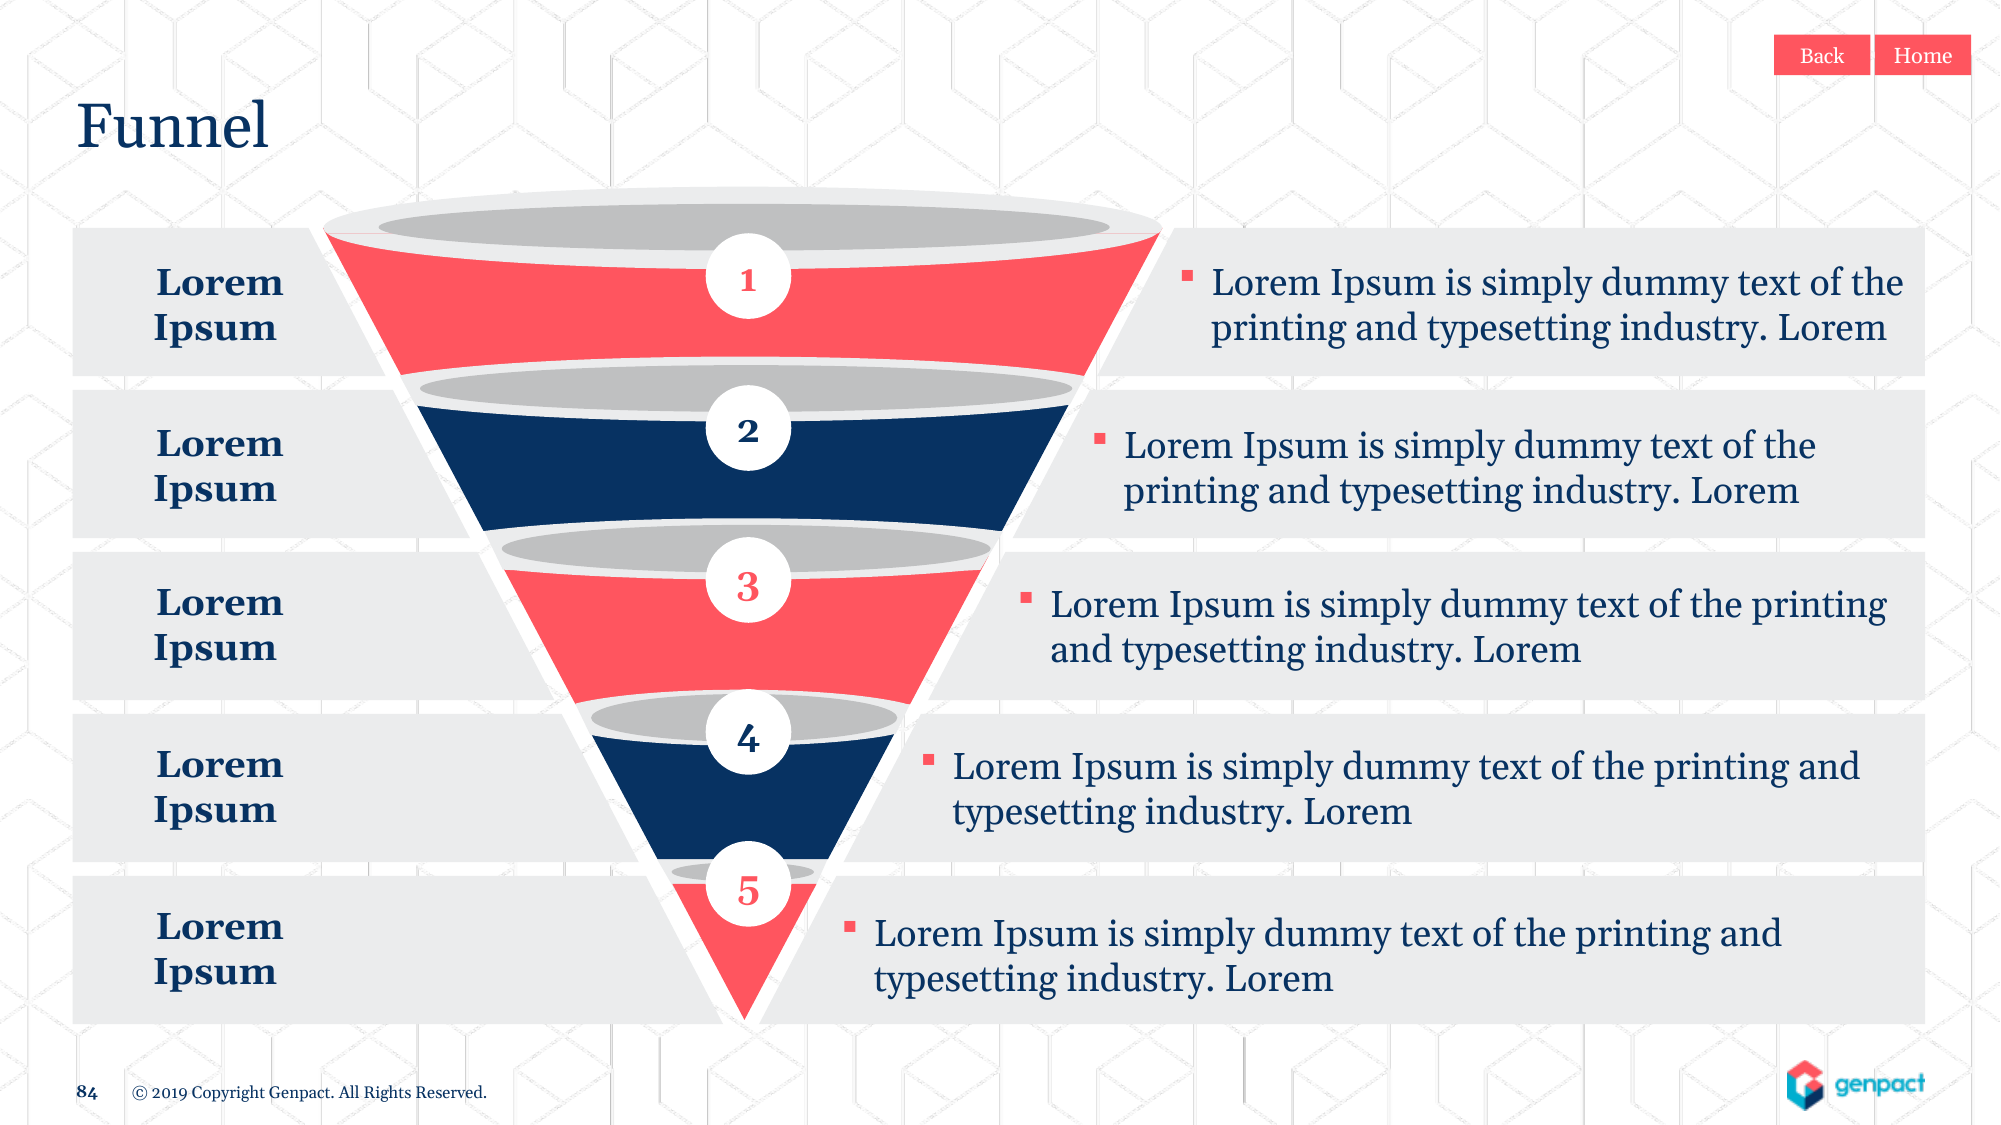

Back
Home
Funnel

1
Lorem Ipsum
Lorem Ipsum is simply dummy text of the printing and typesetting industry. Lorem
2

Lorem Ipsum
Lorem Ipsum is simply dummy text of the printing and typesetting industry. Lorem
3

Lorem Ipsum
Lorem Ipsum is simply dummy text of the printing and typesetting industry. Lorem
4

Lorem Ipsum
Lorem Ipsum is simply dummy text of the printing and typesetting industry. Lorem
5

Lorem Ipsum
Lorem Ipsum is simply dummy text of the printing and typesetting industry. Lorem